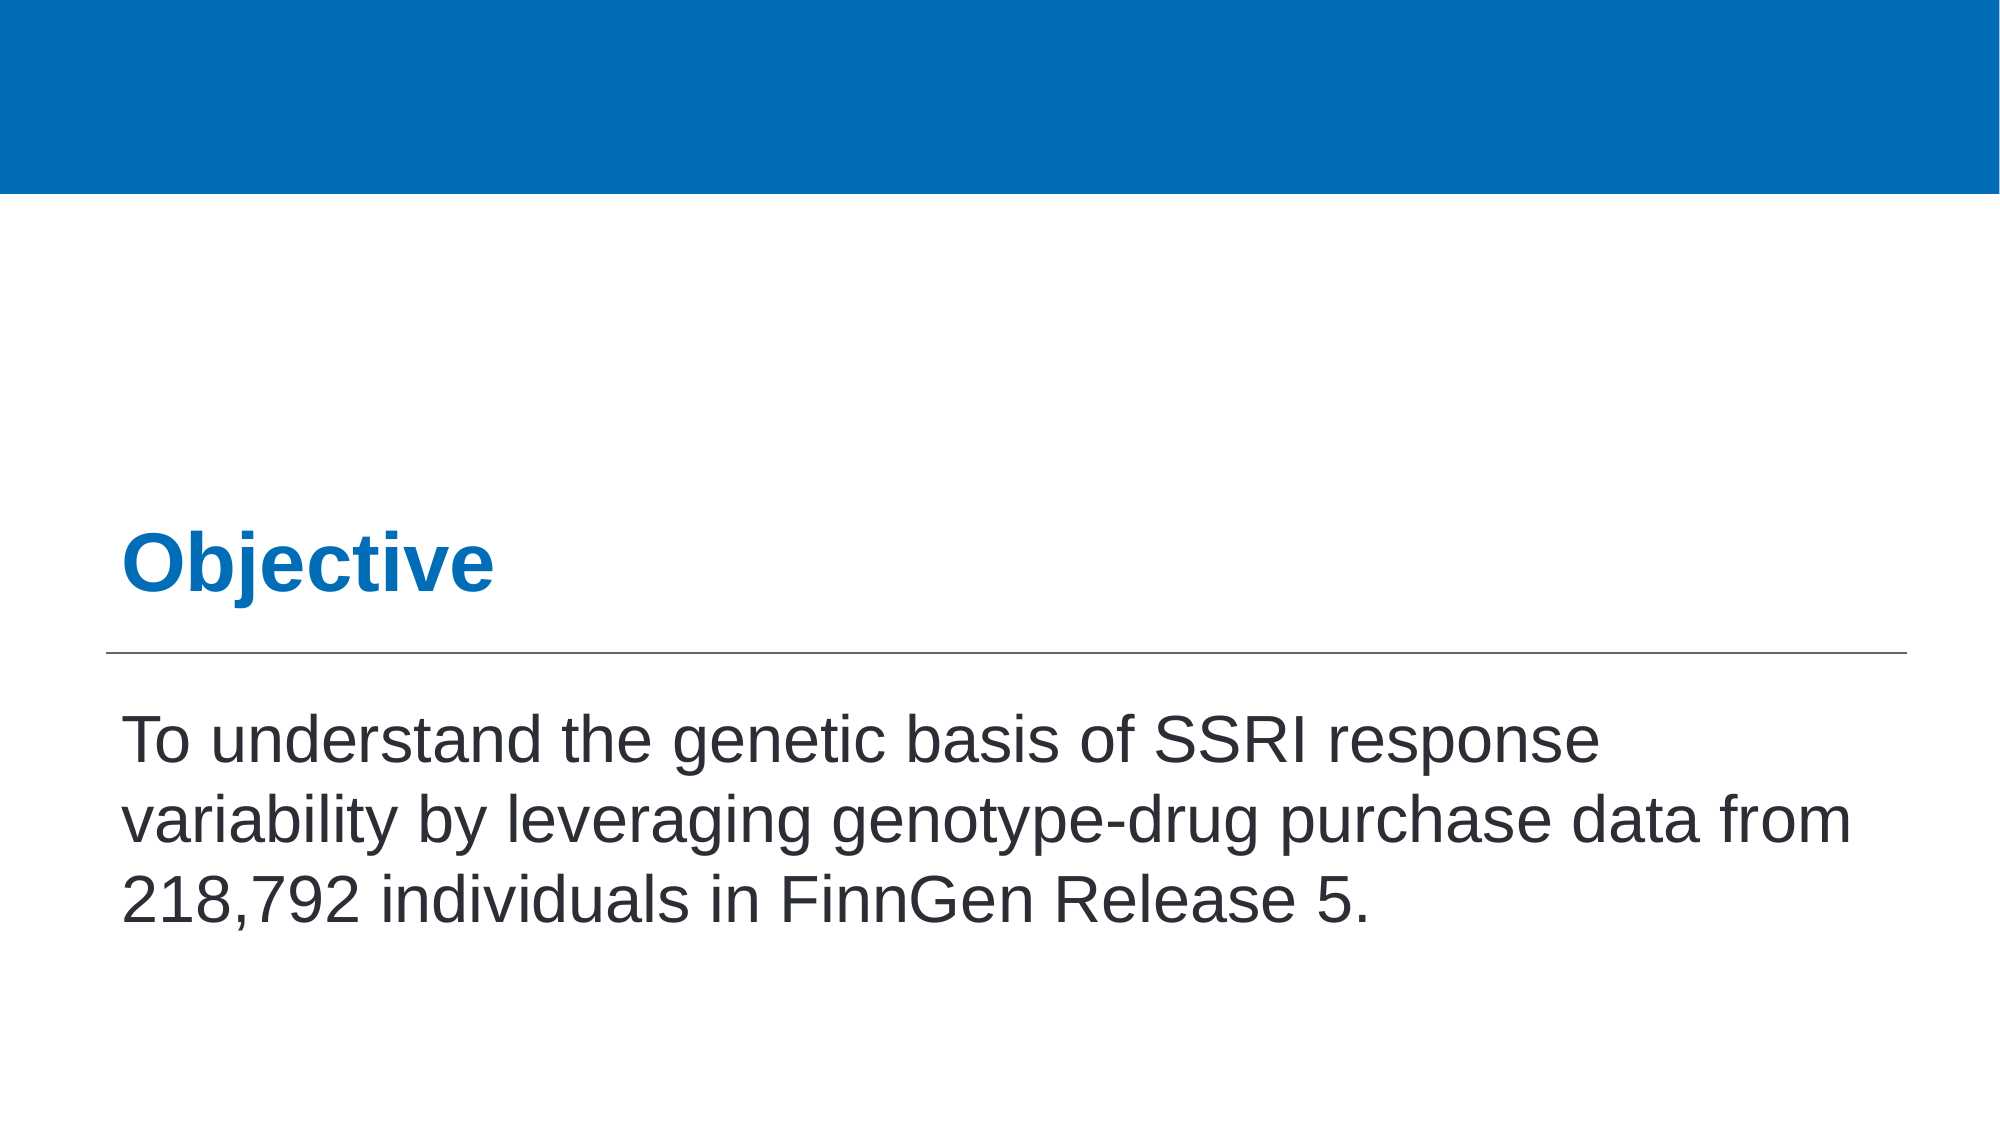

# Objective
To understand the genetic basis of SSRI response variability by leveraging genotype-drug purchase data from 218,792 individuals in FinnGen Release 5.